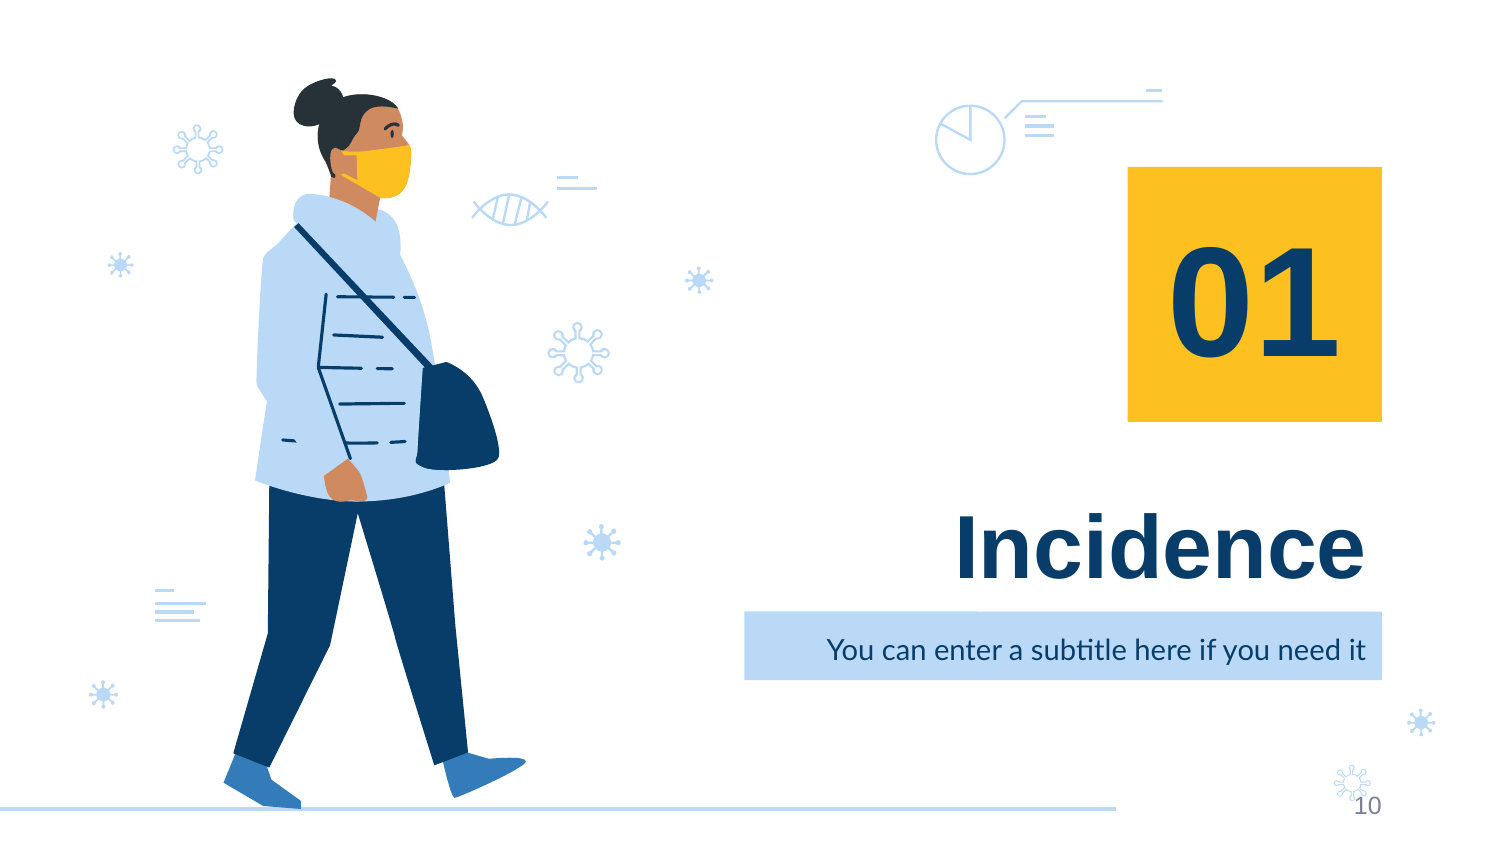

01

# Incidence

You can enter a subtitle here if you need it
10